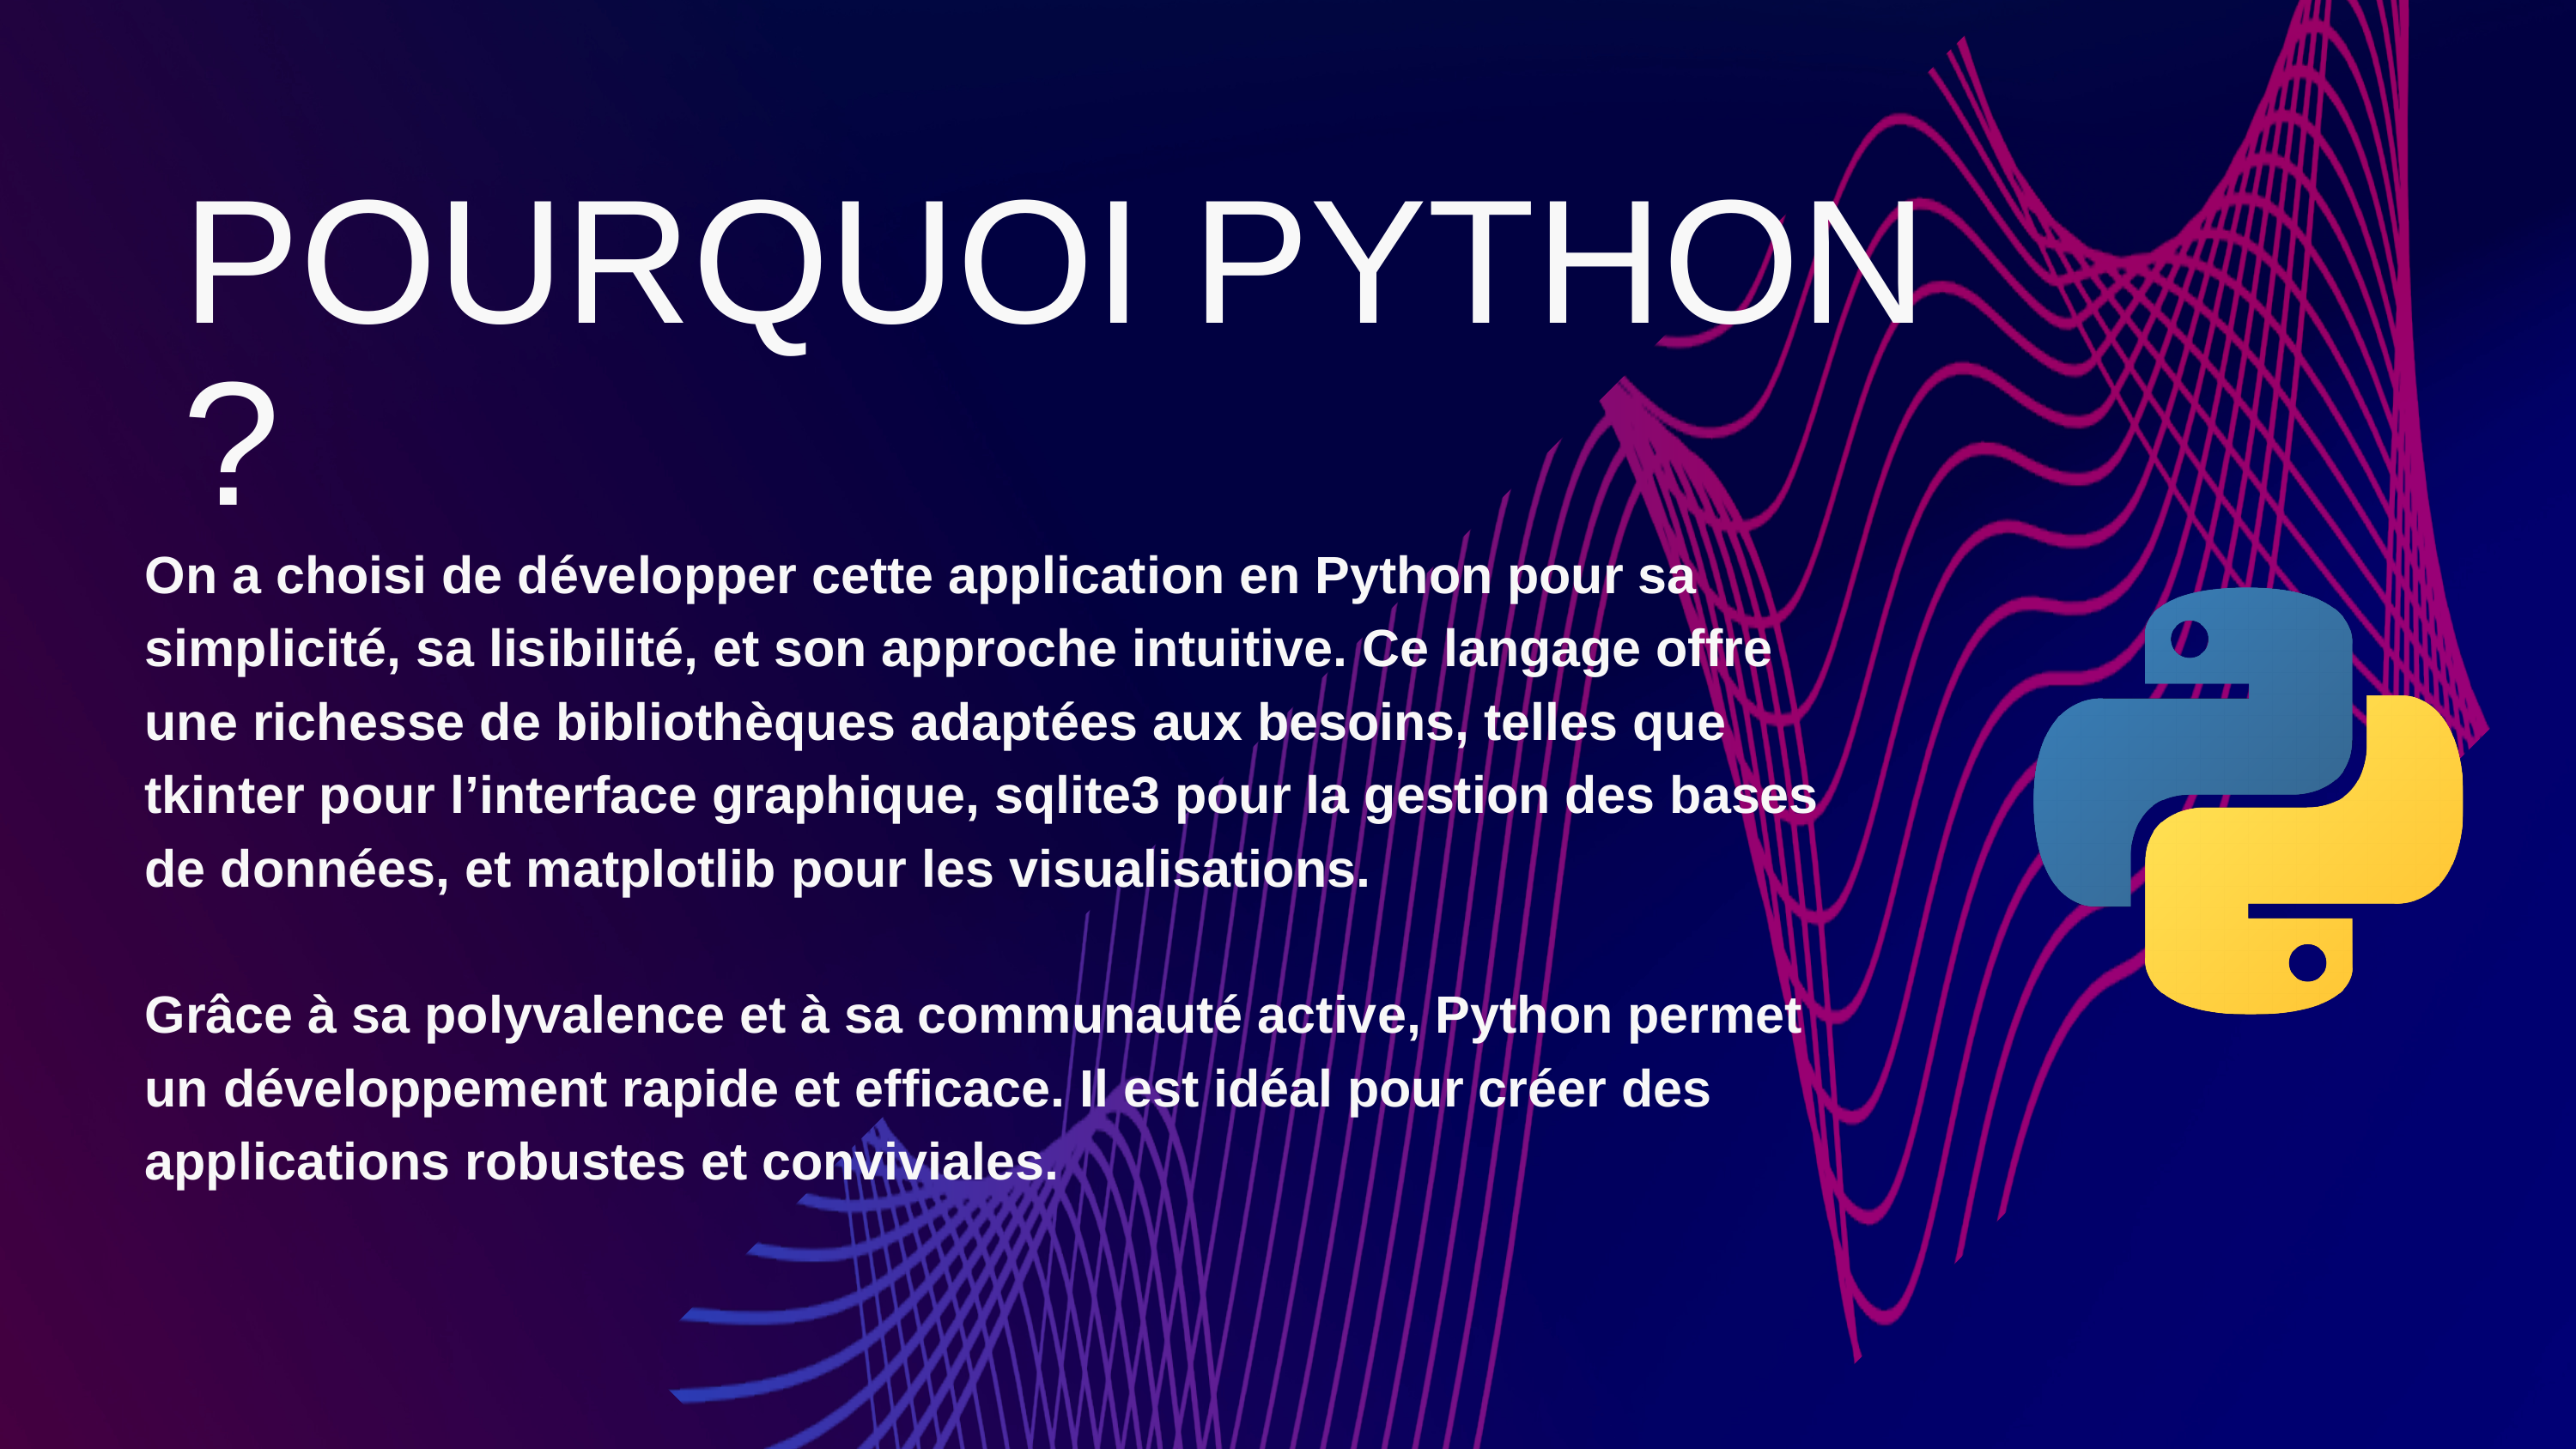

POURQUOI PYTHON ?

On a choisi de développer cette application en Python pour sa simplicité, sa lisibilité, et son approche intuitive. Ce langage offre une richesse de bibliothèques adaptées aux besoins, telles que tkinter pour l’interface graphique, sqlite3 pour la gestion des bases de données, et matplotlib pour les visualisations.

Grâce à sa polyvalence et à sa communauté active, Python permet un développement rapide et efficace. Il est idéal pour créer des applications robustes et conviviales.